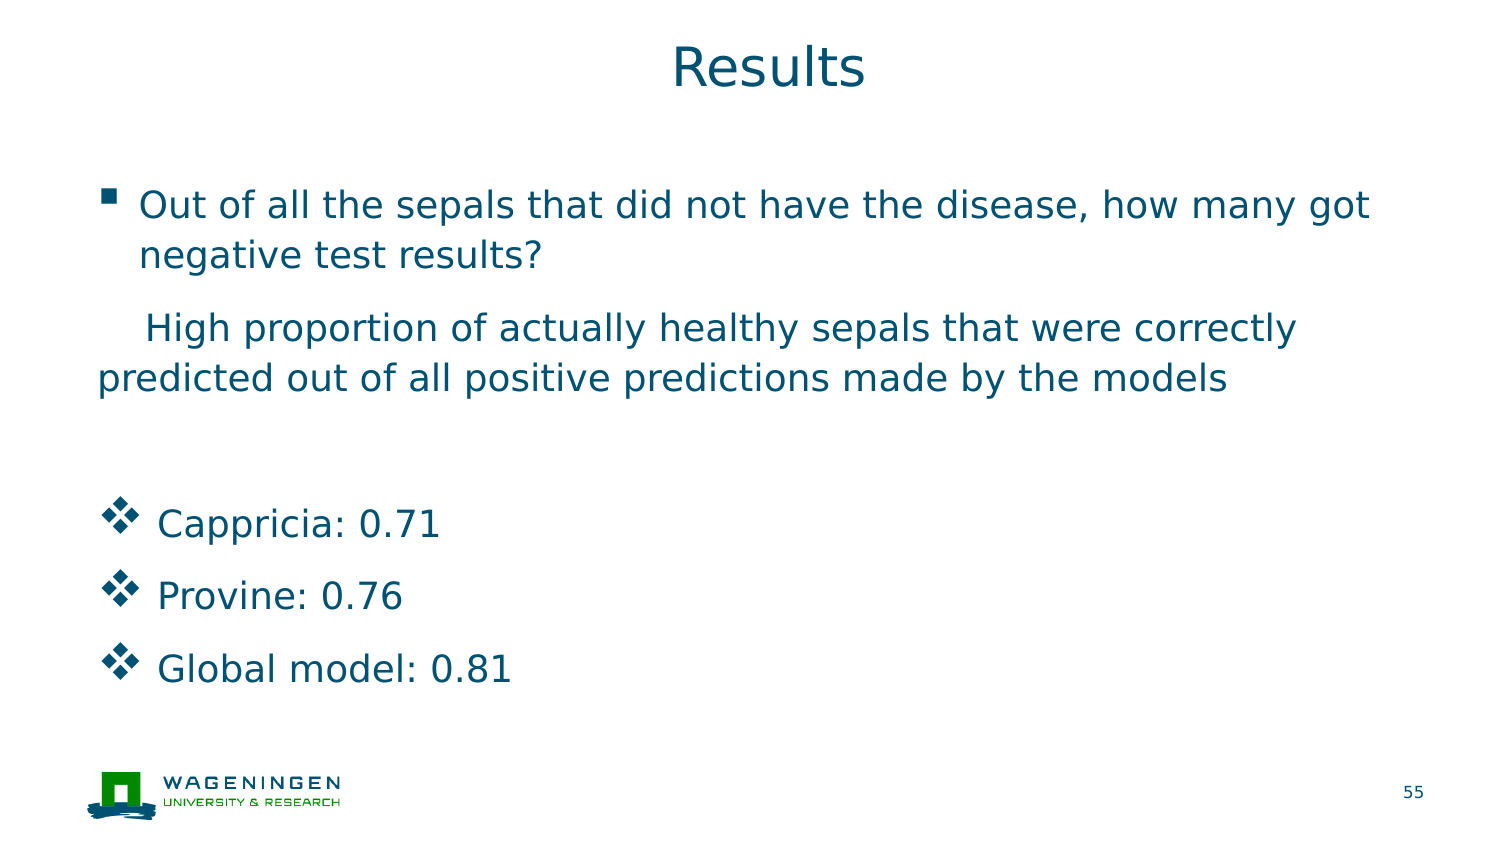

# Results
Out of all the sepals that did not have the disease, how many got negative test results?
    High proportion of actually healthy sepals that were correctly predicted out of all positive predictions made by the models

 Cappricia: 0.71
 Provine: 0.76
 Global model: 0.81
55